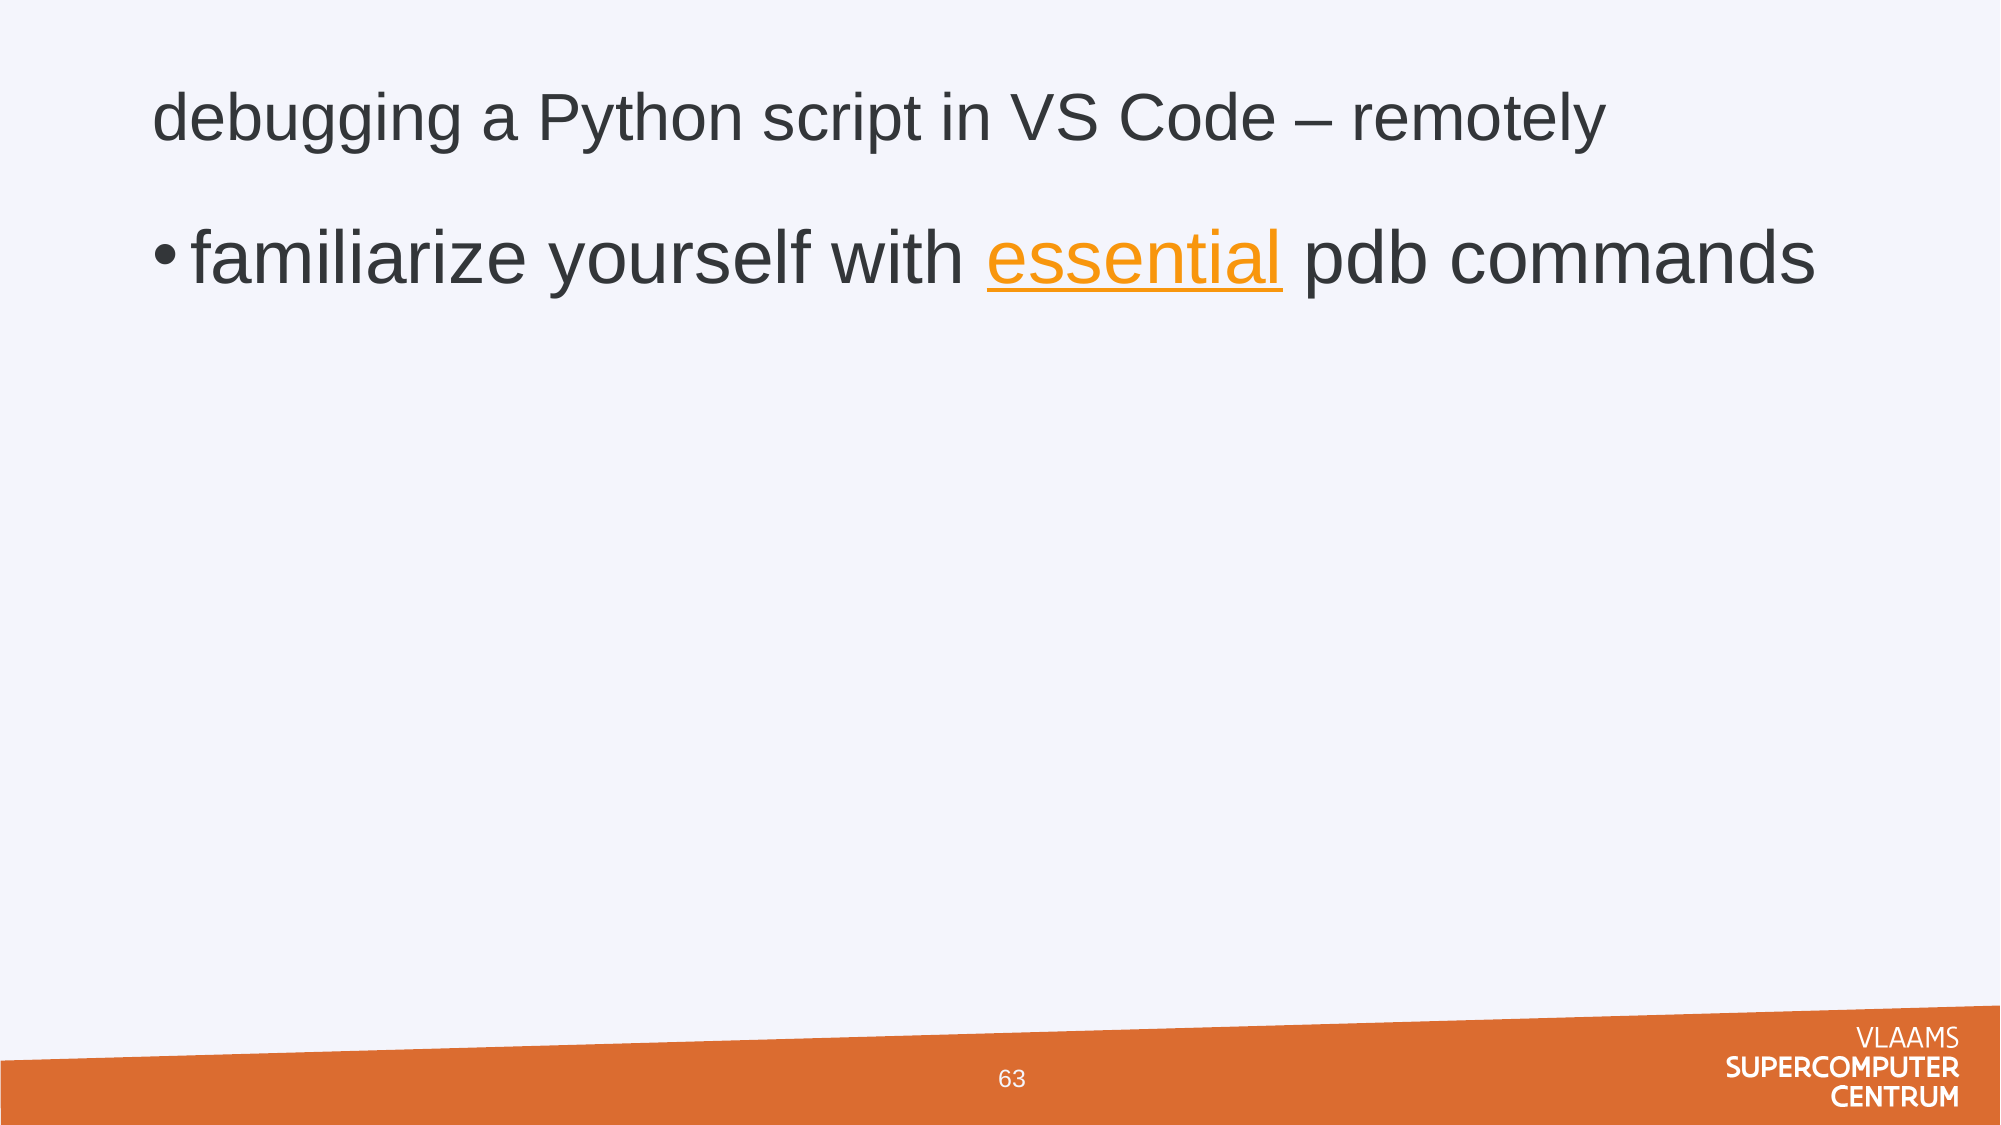

# debugging a Python script in VS Code – remotely
familiarize yourself with essential pdb commands
63